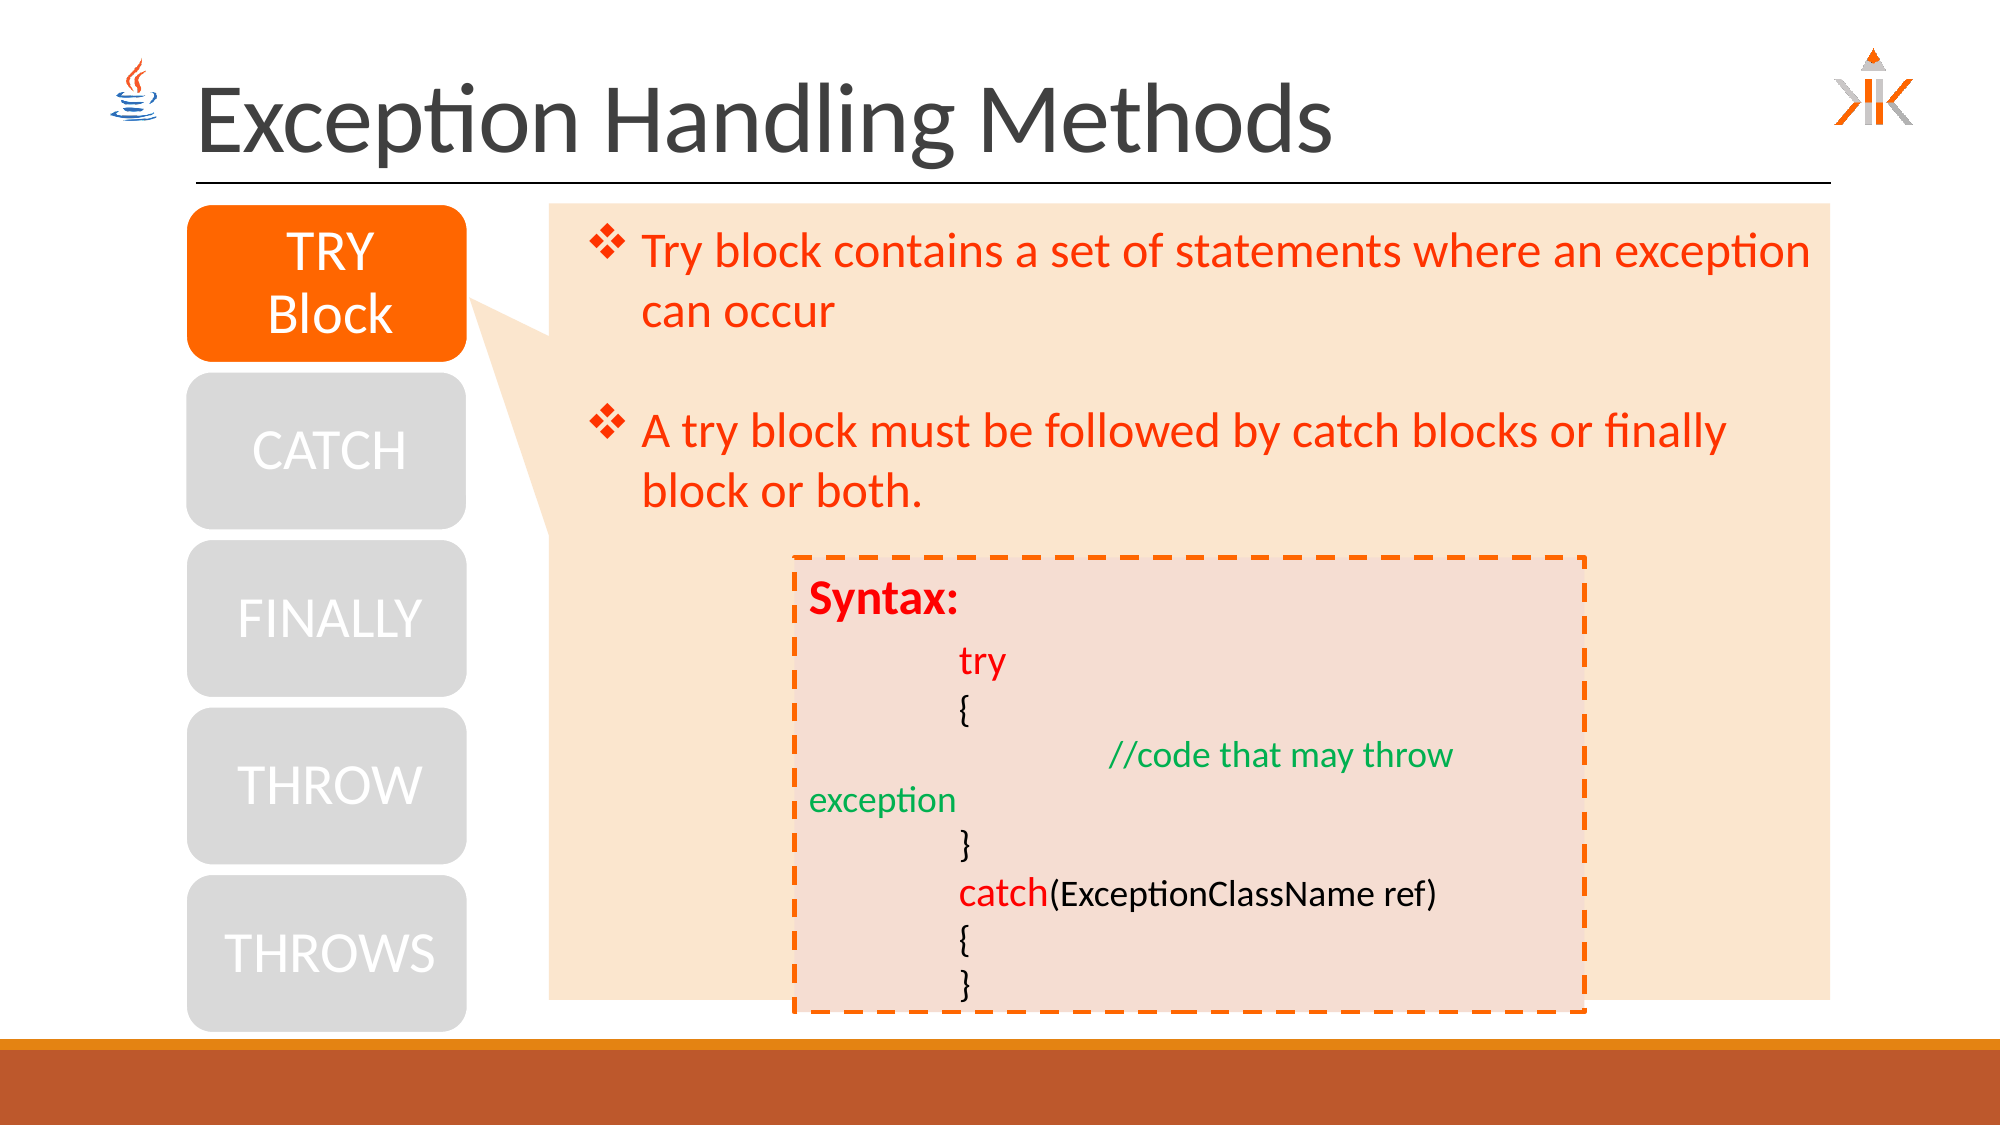

# Exception Handling Methods
TRY Block
CATCH
FINALLY
THROW
THROWS
Try block contains a set of statements where an exception can occur

A try block must be followed by catch blocks or finally block or both.
Syntax:
	try
	{
		//code that may throw exception
	}
	catch(ExceptionClassName ref)
	{
	}